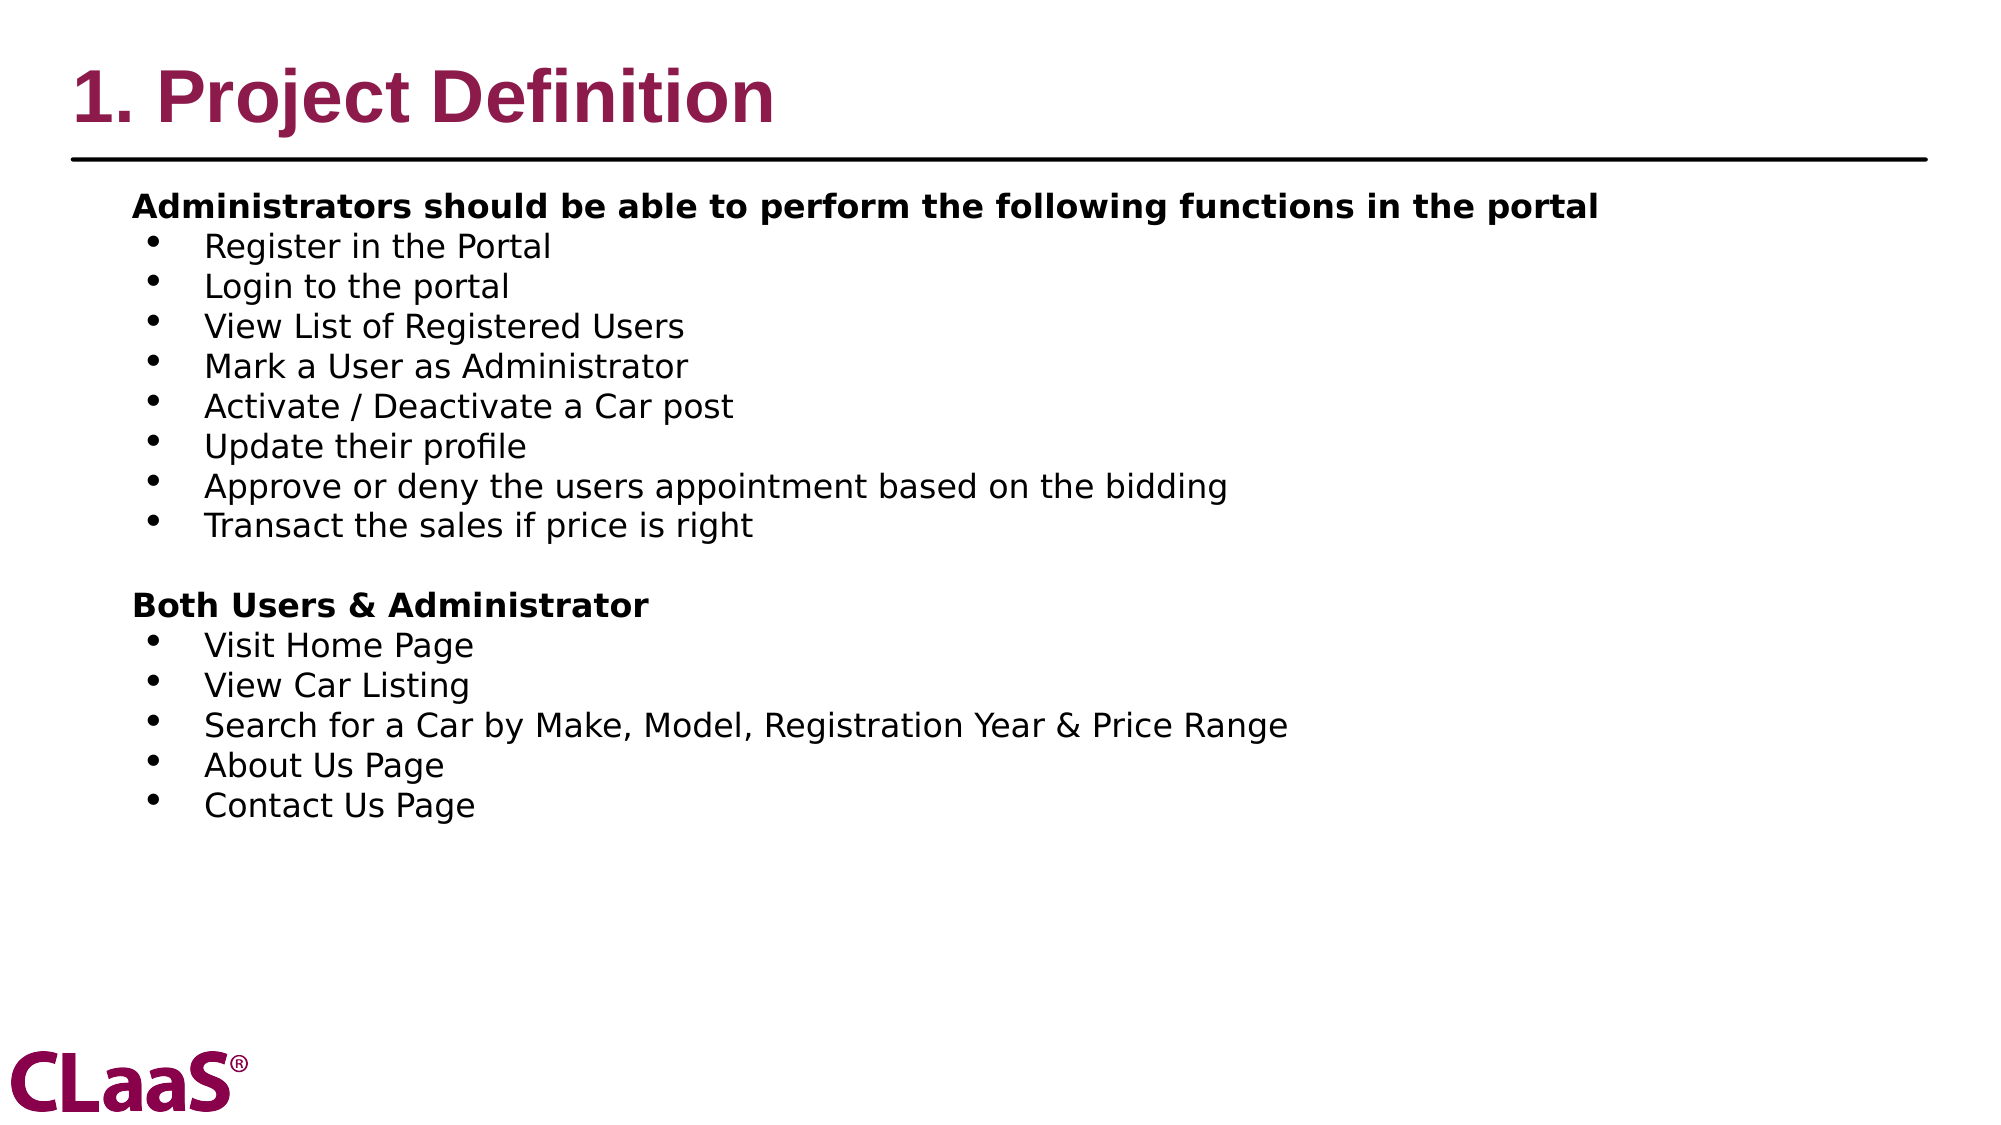

1. Project Definition
Administrators should be able to perform the following functions in the portal
Register in the Portal
Login to the portal
View List of Registered Users
Mark a User as Administrator
Activate / Deactivate a Car post
Update their profile
Approve or deny the users appointment based on the bidding
Transact the sales if price is right

Both Users & Administrator
Visit Home Page
View Car Listing
Search for a Car by Make, Model, Registration Year & Price Range
About Us Page
Contact Us Page